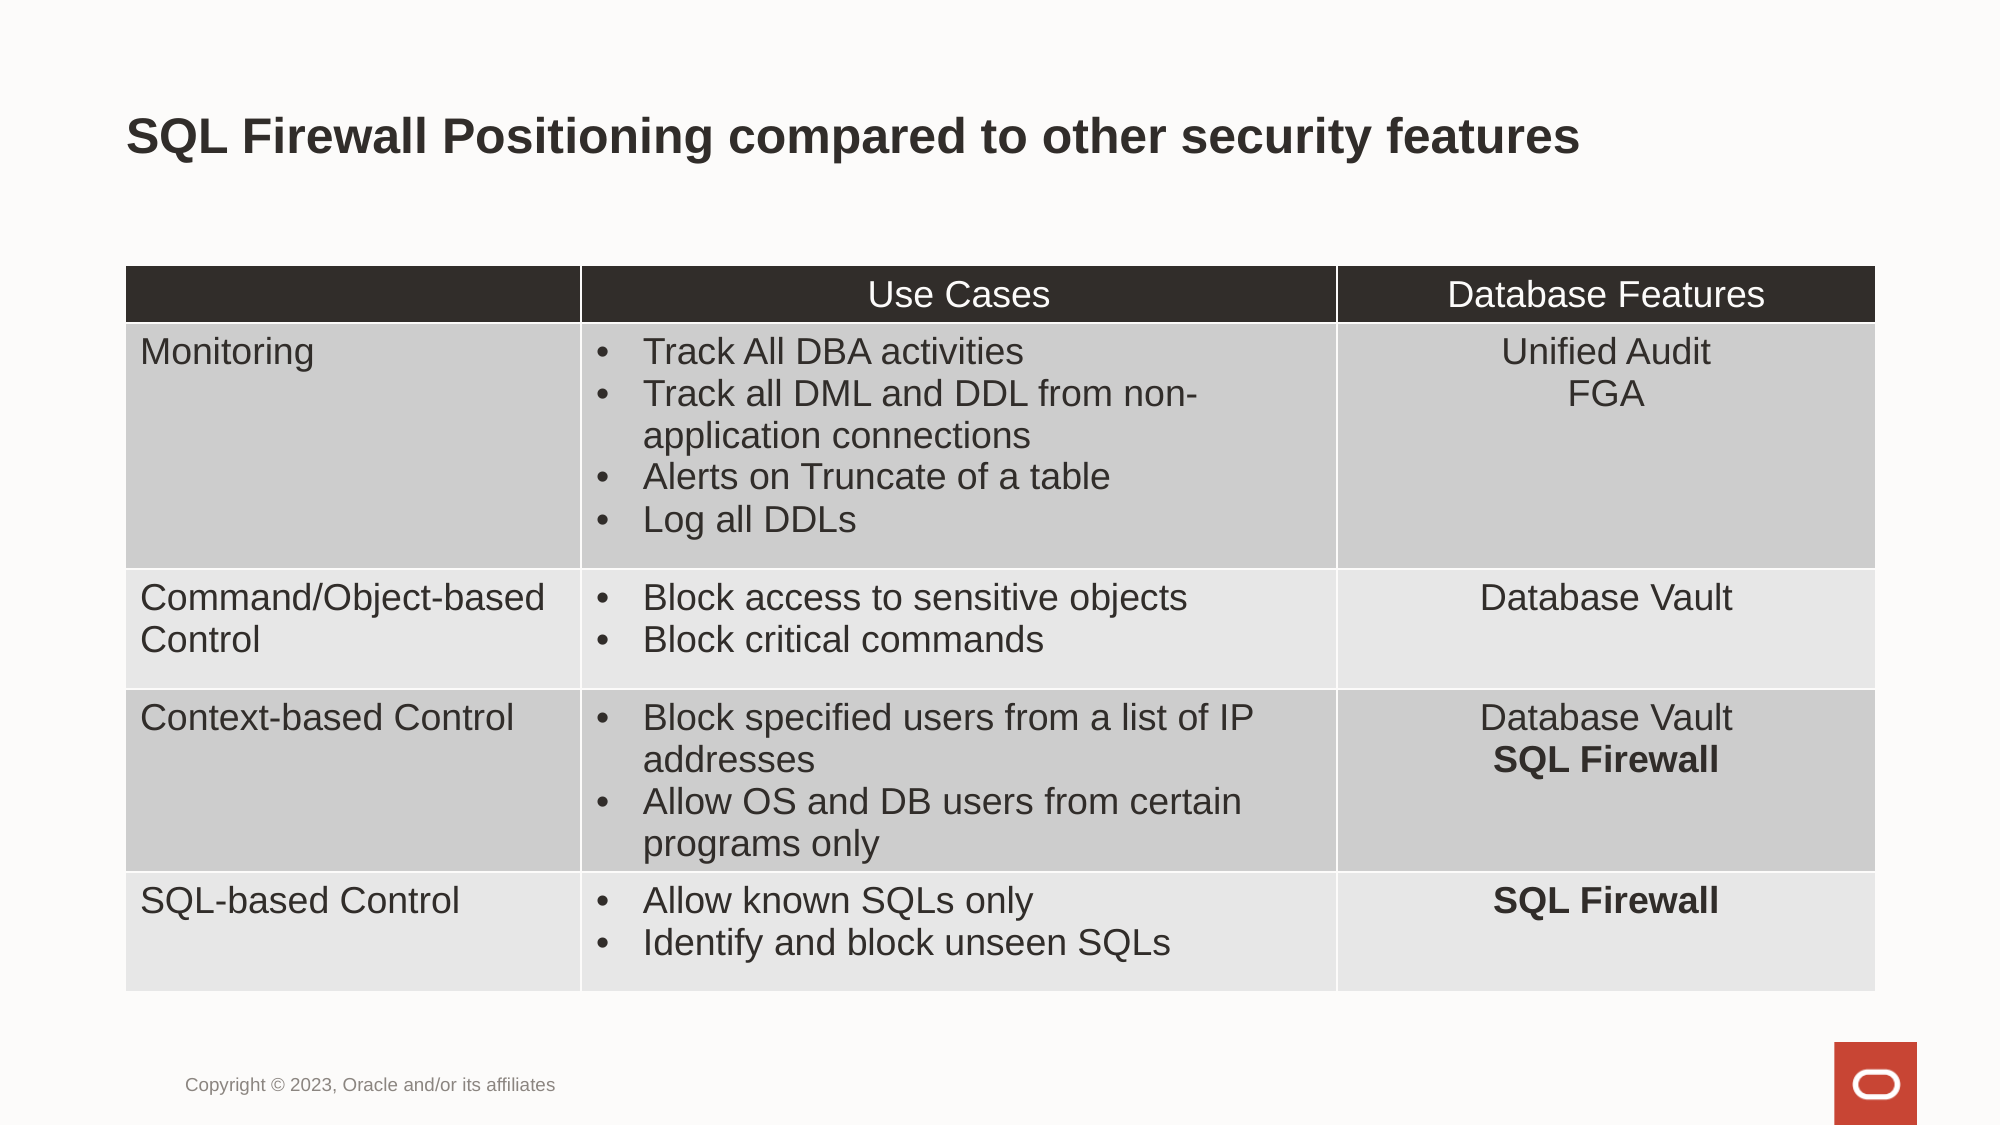

# SQL Firewall Positioning compared to other security features

|  | Use Cases | Database Features |
| --- | --- | --- |
| Monitoring | Track All DBA activities Track all DML and DDL from non-application connections Alerts on Truncate of a table Log all DDLs | Unified Audit FGA |
| Command/Object-based Control | Block access to sensitive objects Block critical commands | Database Vault |
| Context-based Control | Block specified users from a list of IP addresses Allow OS and DB users from certain programs only | Database Vault SQL Firewall |
| SQL-based Control | Allow known SQLs only Identify and block unseen SQLs | SQL Firewall |
Copyright © 2023, Oracle and/or its affiliates